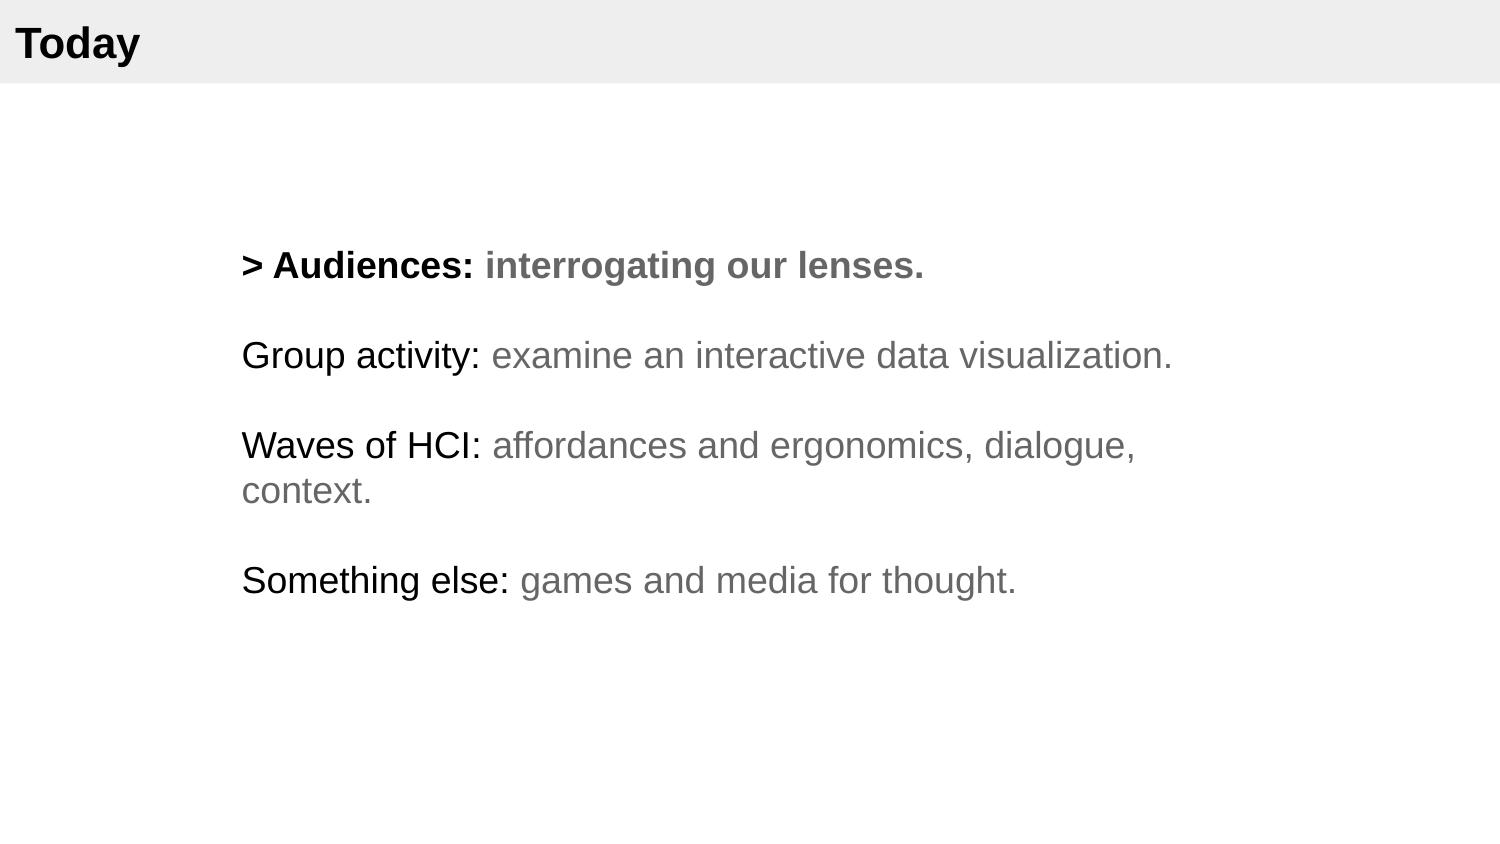

Today

> Audiences: interrogating our lenses.

Group activity: examine an interactive data visualization.

Waves of HCI: affordances and ergonomics, dialogue, context.

Something else: games and media for thought.